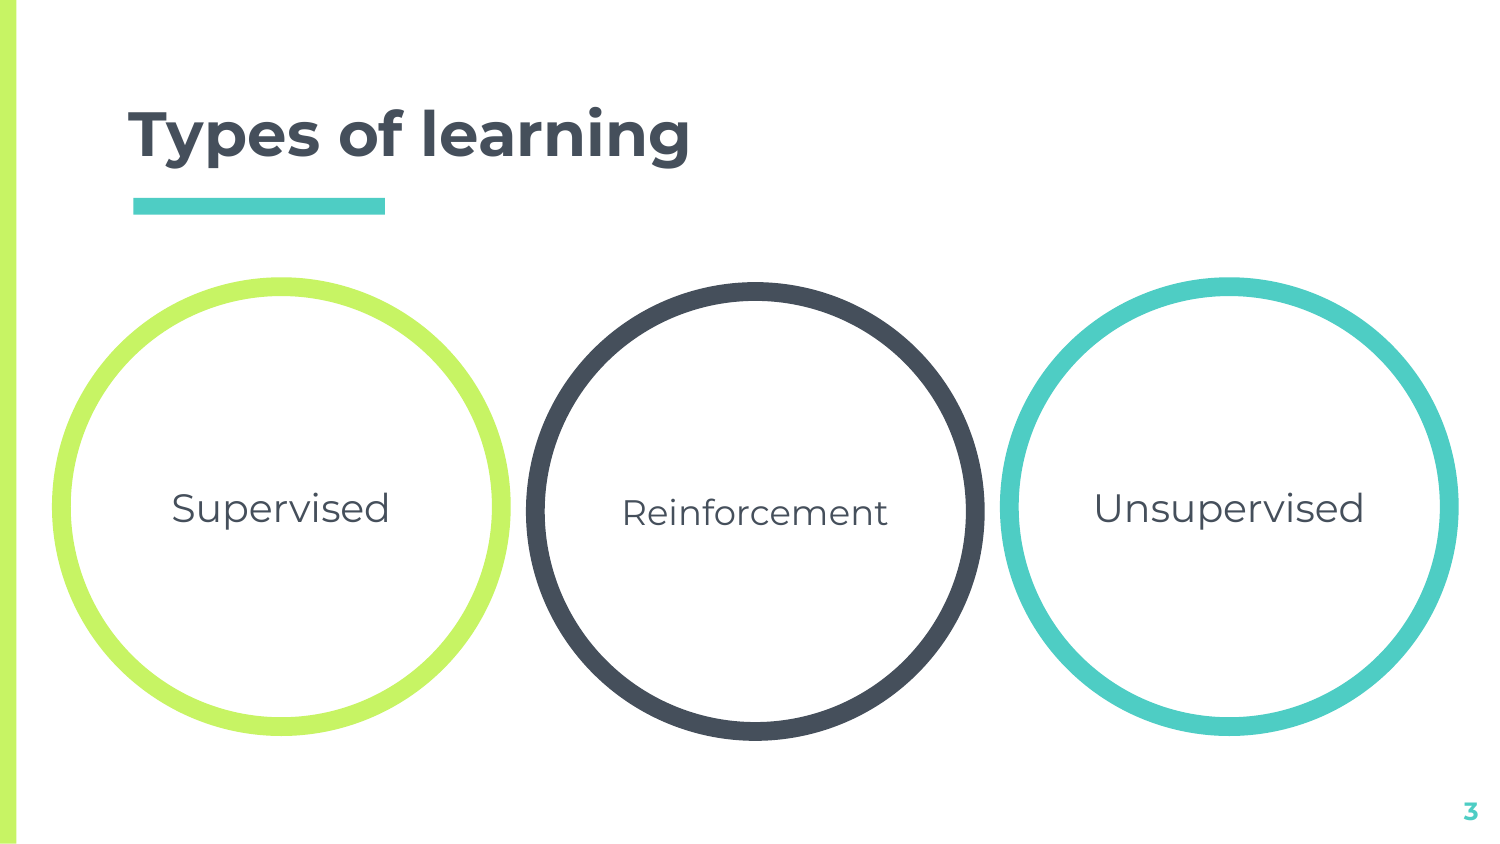

# Types of learning
Supervised
Unsupervised
Reinforcement
3